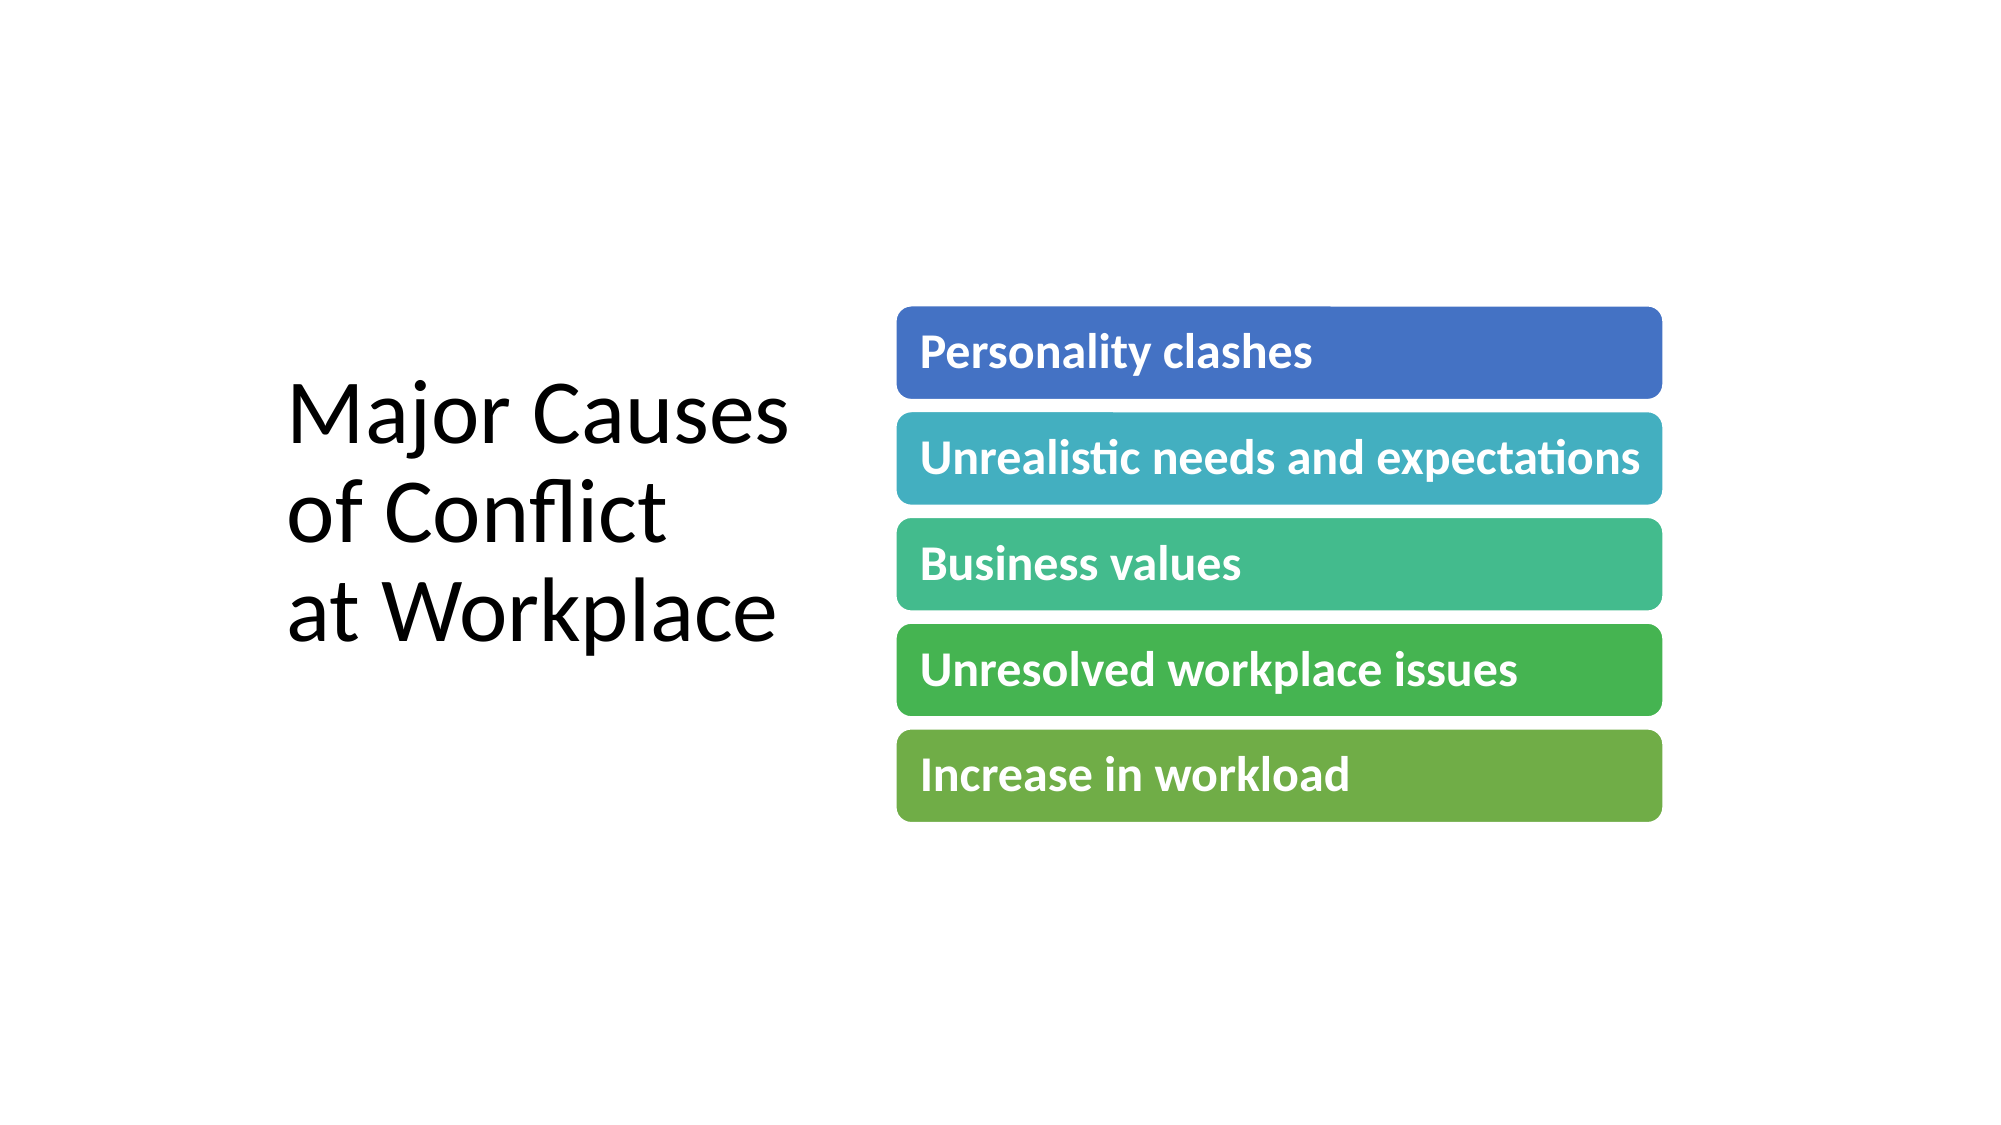

Personality clashes
Unrealistic needs and expectations
Business values
Unresolved workplace issues
Increase in workload
# Major Causes of Conflict at Workplace